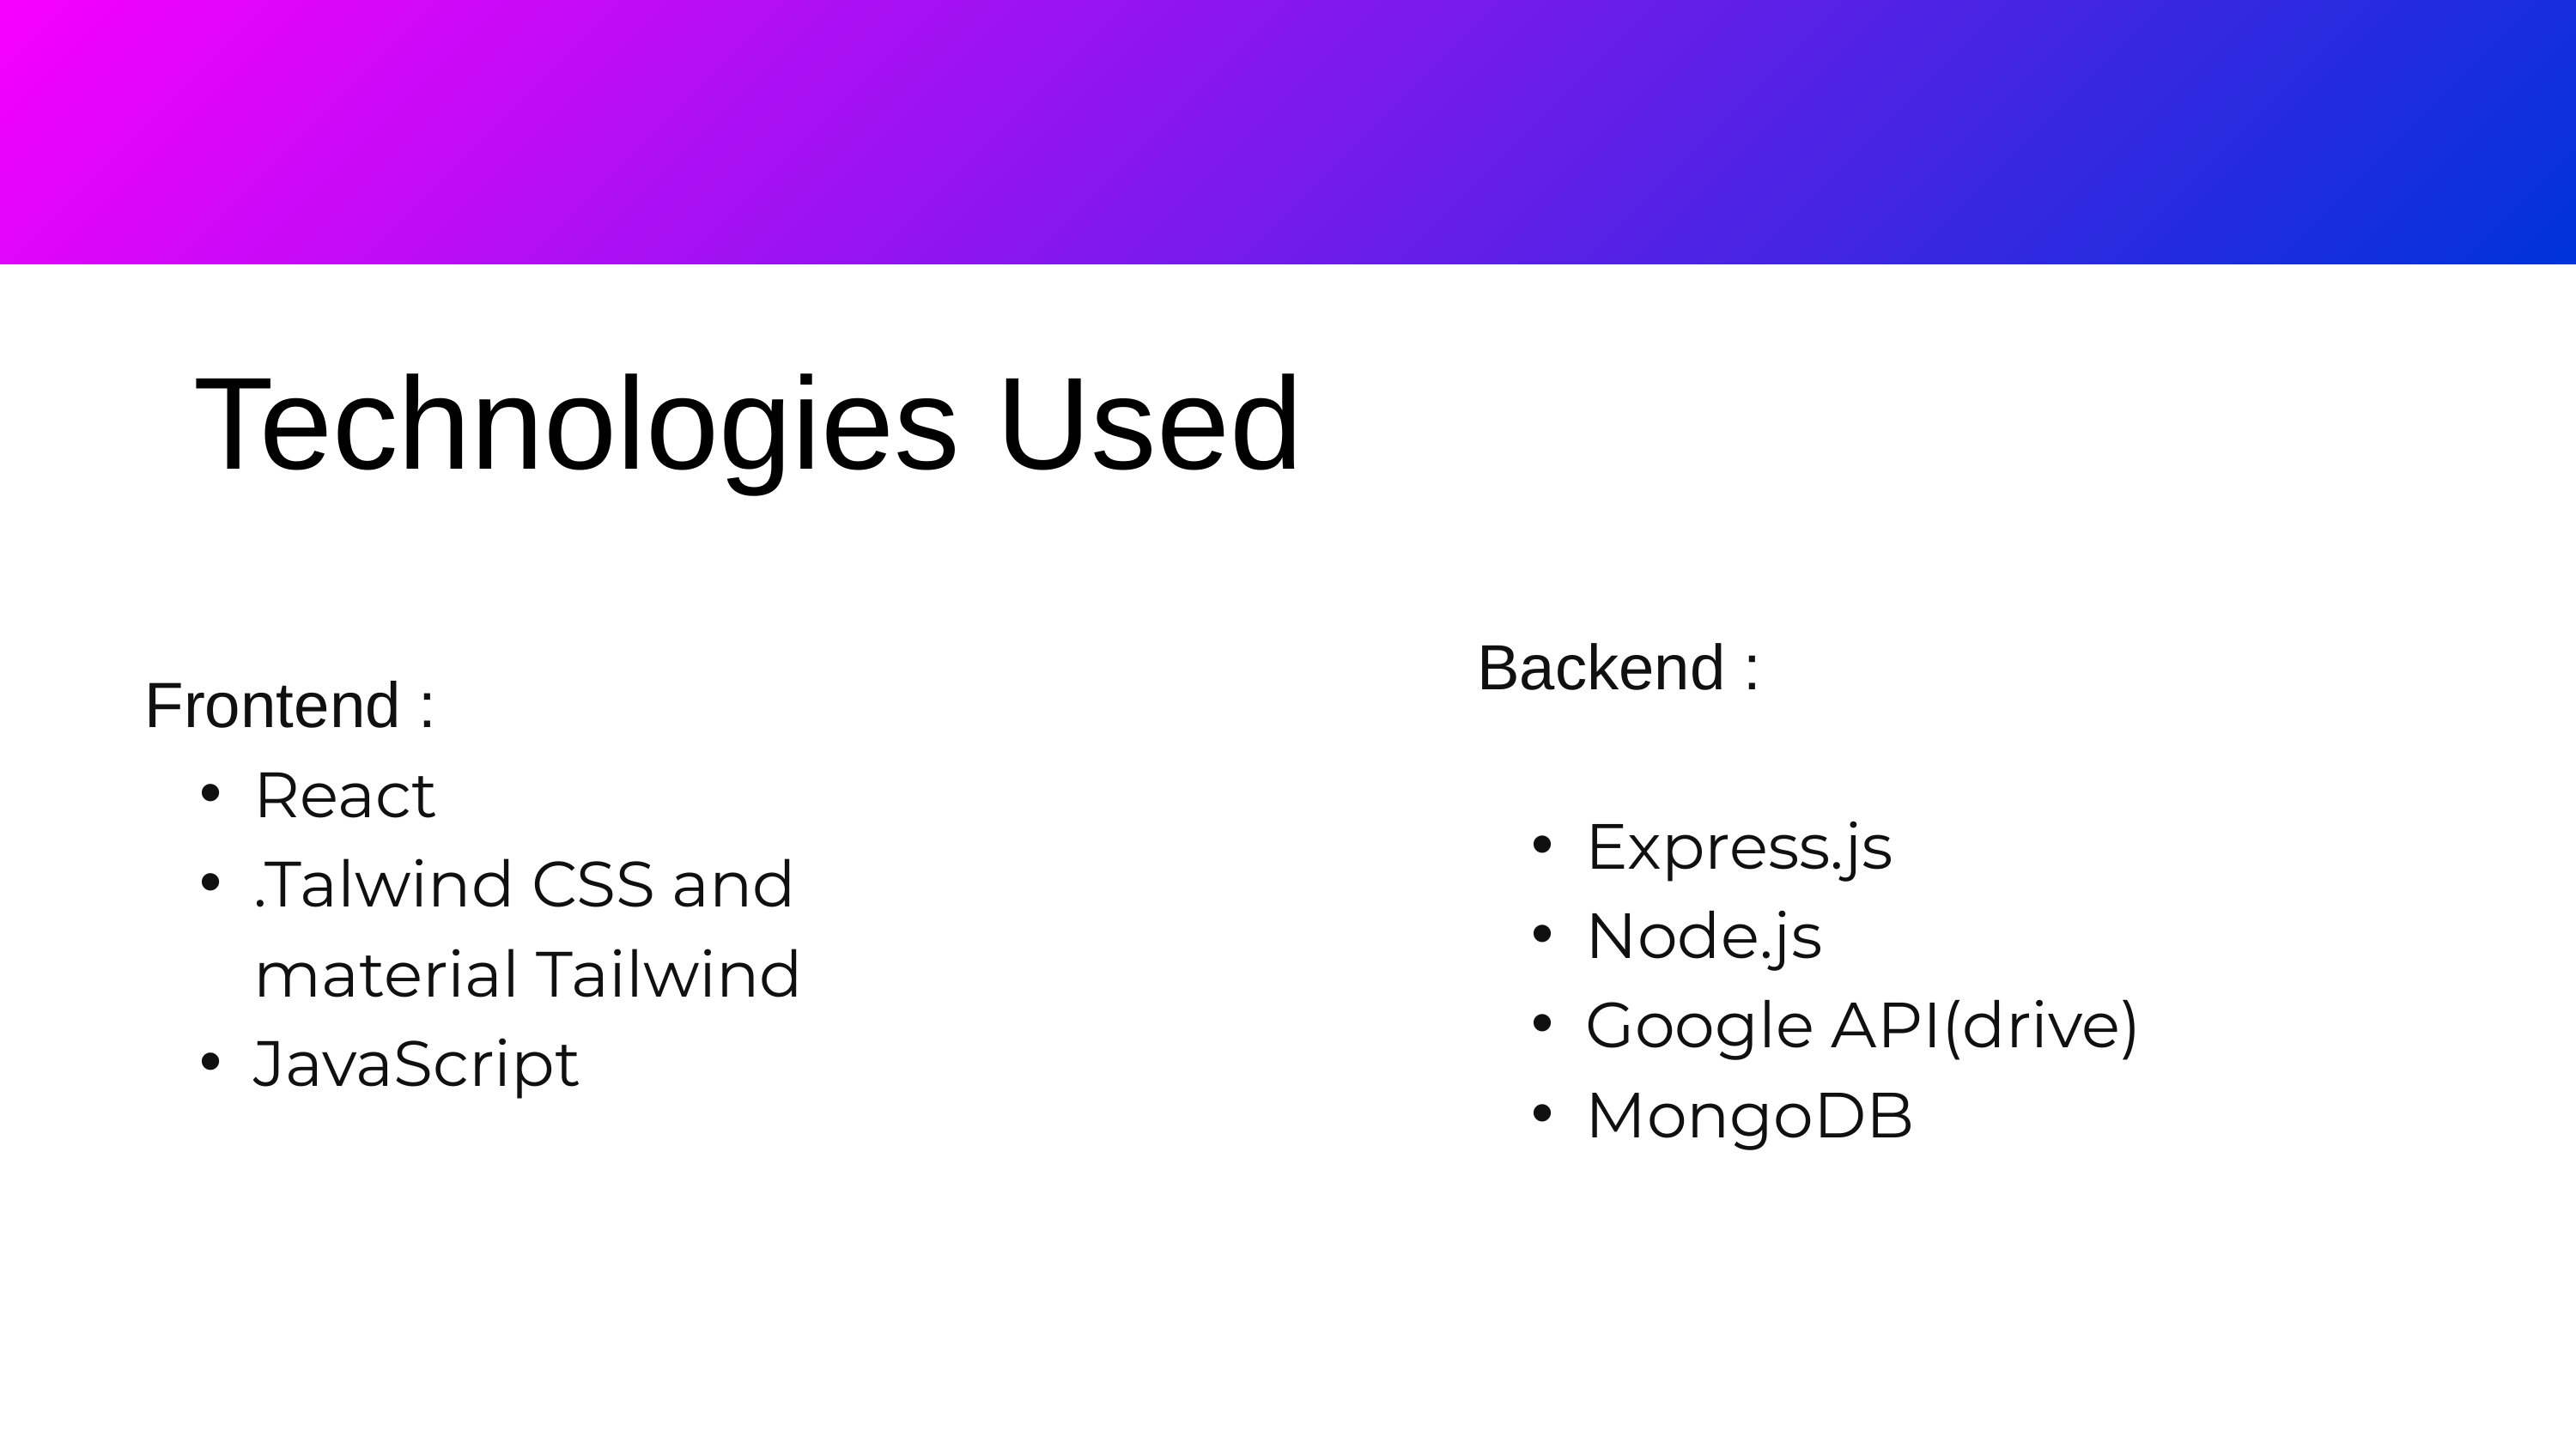

Technologies Used
Backend :

Express.js
Node.js
Google API(drive)
MongoDB

Frontend :
React
.Talwind CSS and material Tailwind
JavaScript